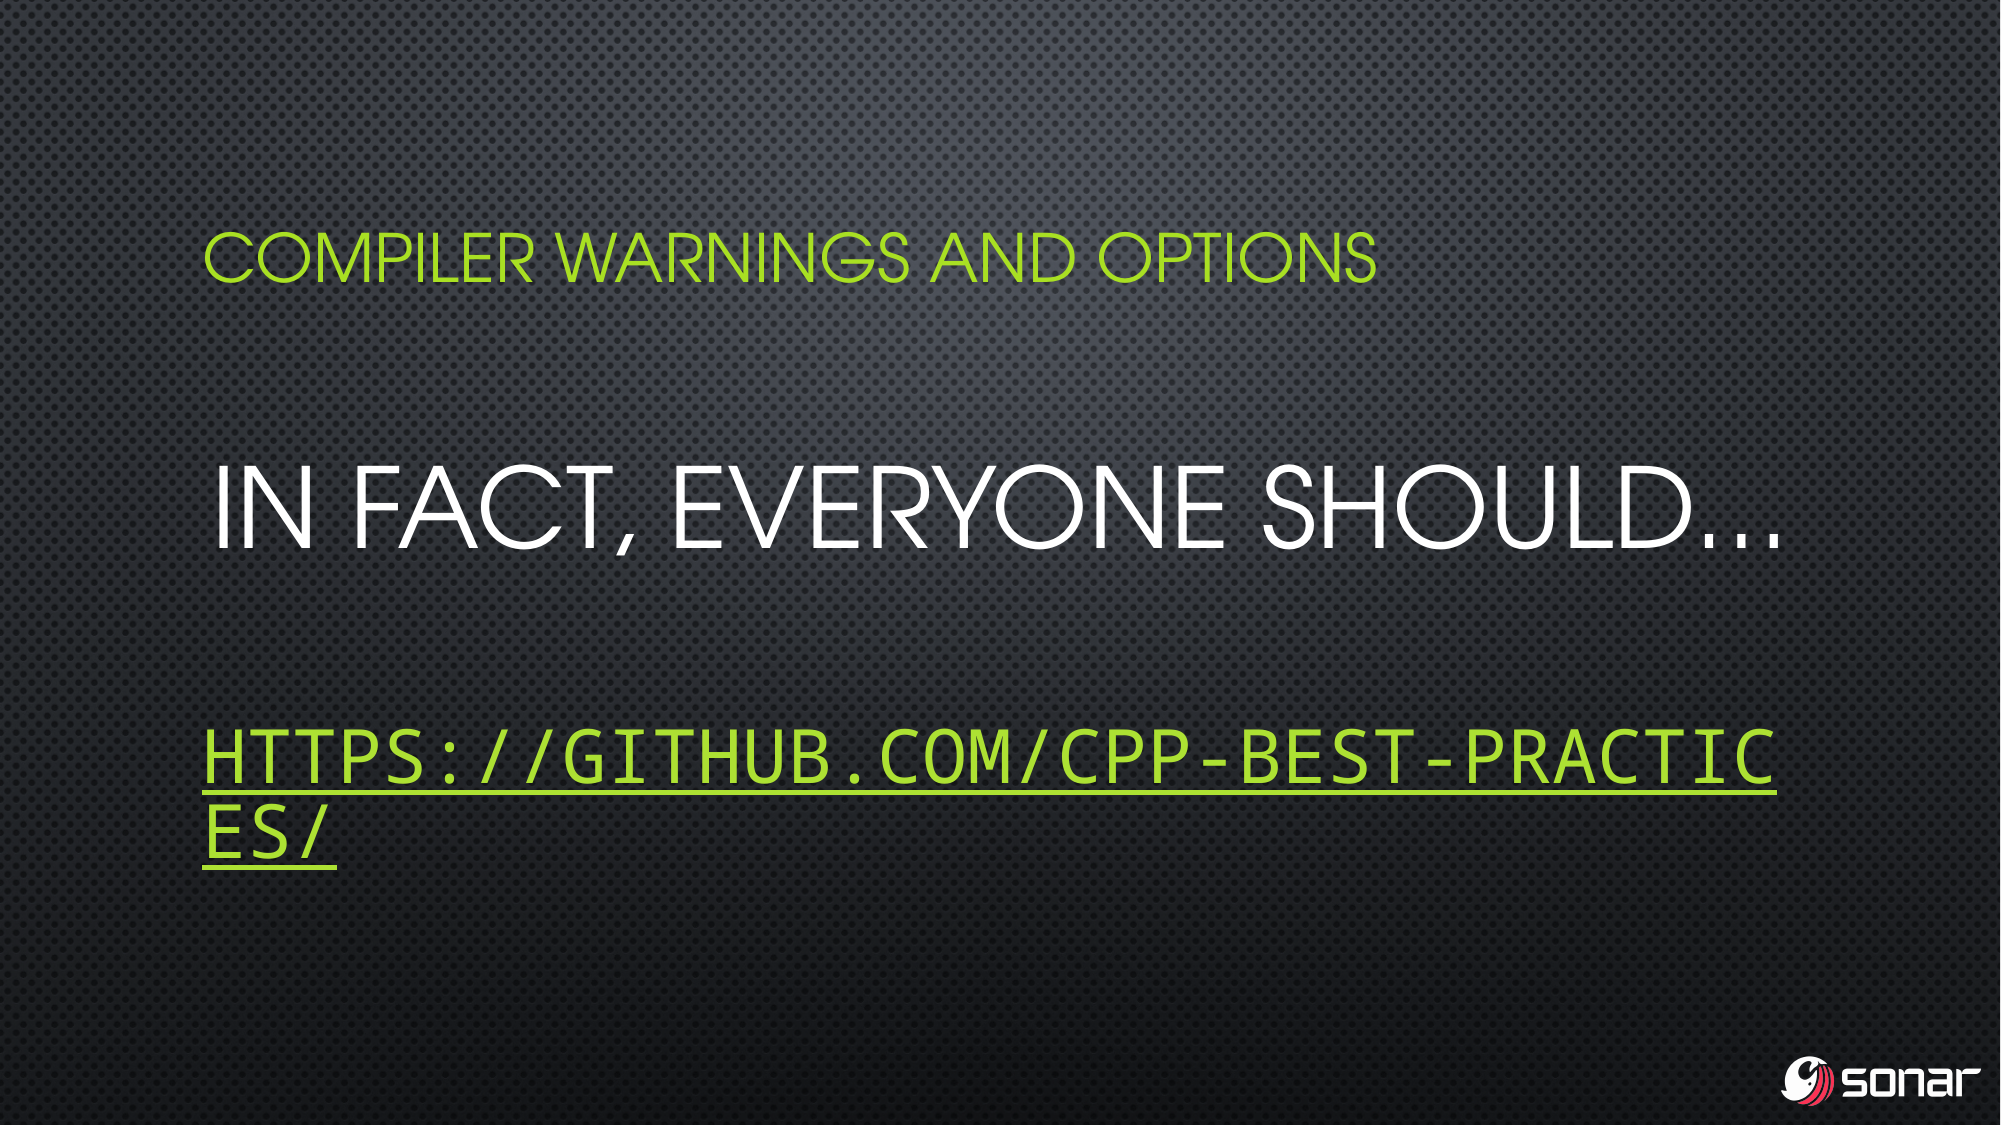

# Compiler warnings and options
In fact, everyone should…
https://github.com/cpp-best-practices/